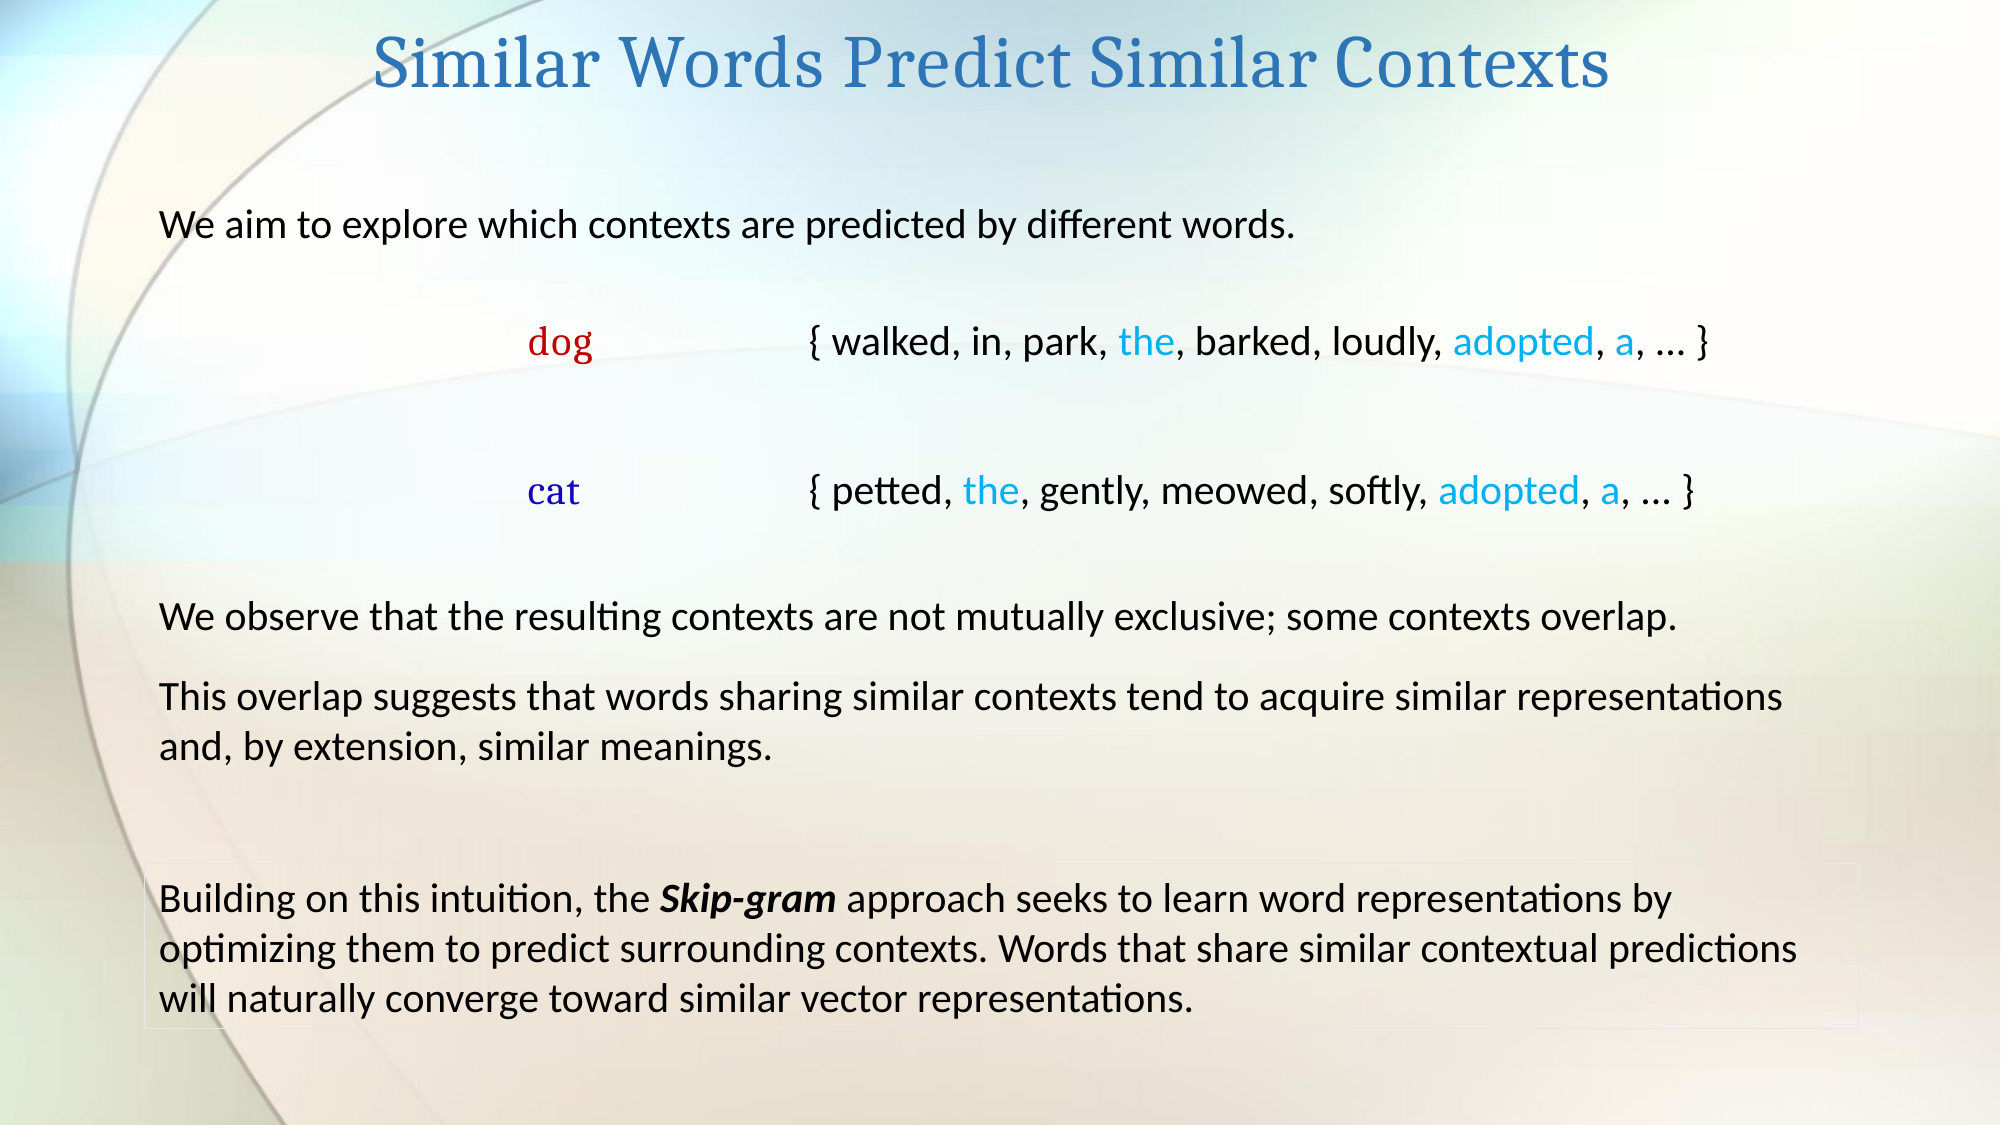

Similar Words Predict Similar Contexts
We aim to explore which contexts are predicted by different words.
dog
{ walked, in, park, the, barked, loudly, adopted, a, ... }
cat
{ petted, the, gently, meowed, softly, adopted, a, ... }
We observe that the resulting contexts are not mutually exclusive; some contexts overlap.

This overlap suggests that words sharing similar contexts tend to acquire similar representations and, by extension, similar meanings.
Building on this intuition, the Skip-gram approach seeks to learn word representations by optimizing them to predict surrounding contexts. Words that share similar contextual predictions will naturally converge toward similar vector representations.